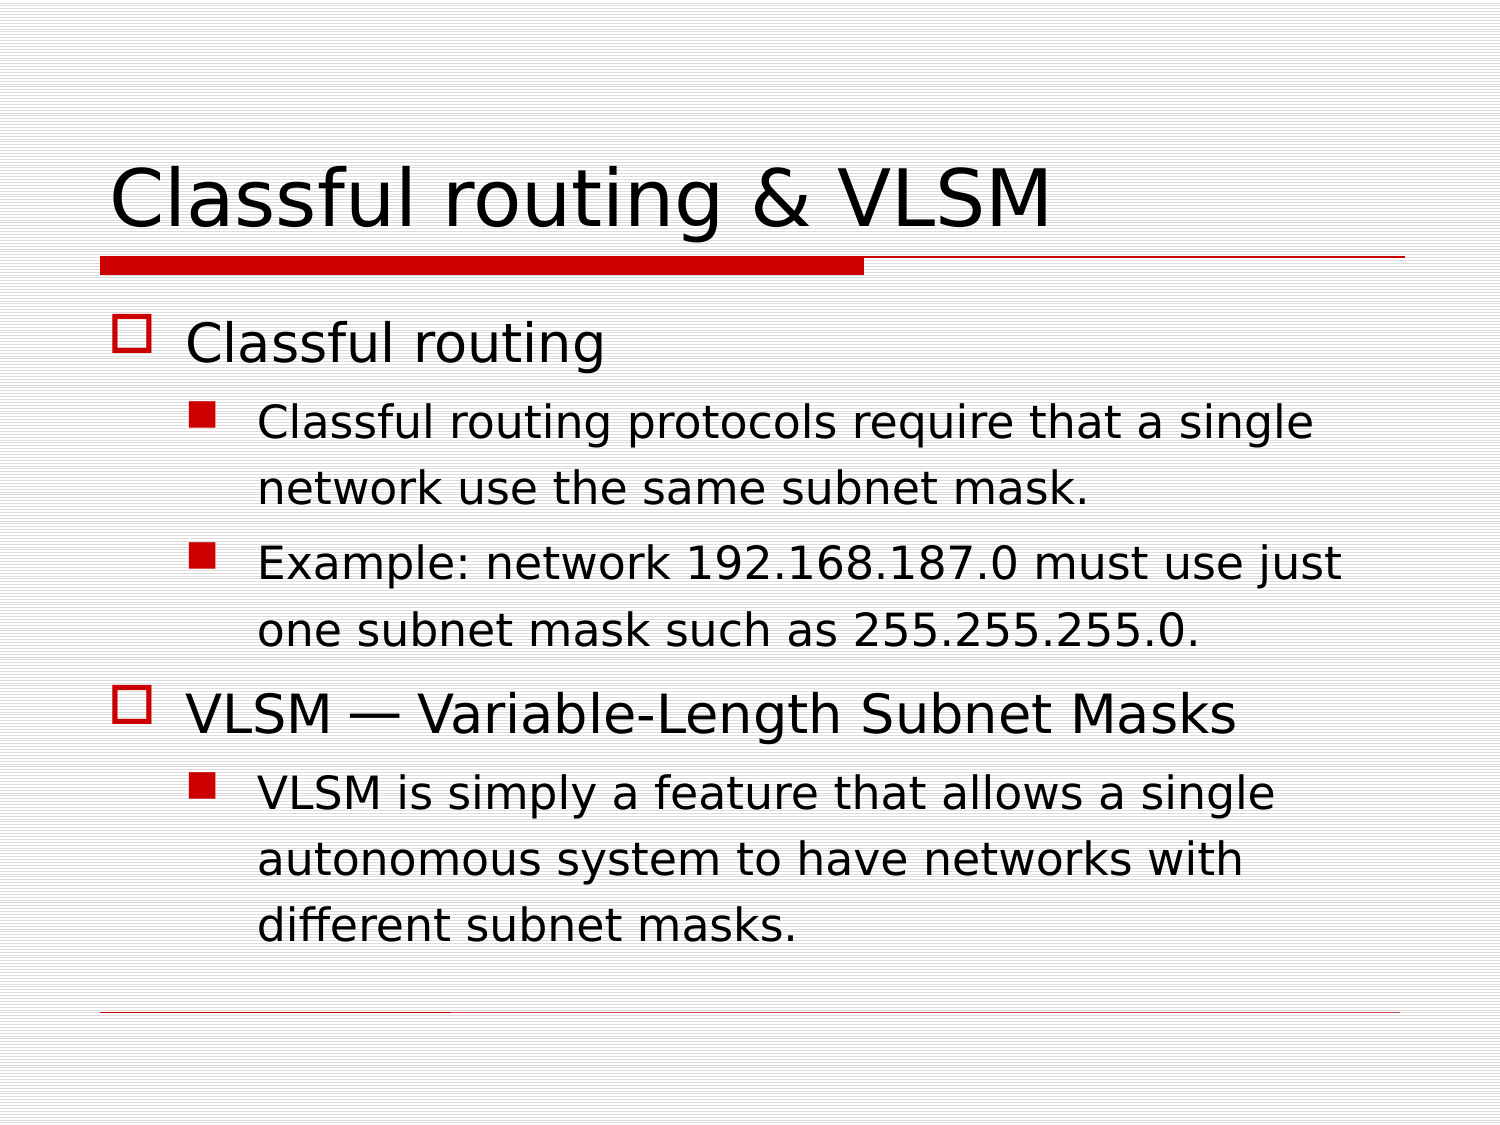

# Classful routing & VLSM
Classful routing
Classful routing protocols require that a single network use the same subnet mask.
Example: network 192.168.187.0 must use just one subnet mask such as 255.255.255.0.
VLSM — Variable-Length Subnet Masks
VLSM is simply a feature that allows a single autonomous system to have networks with different subnet masks.